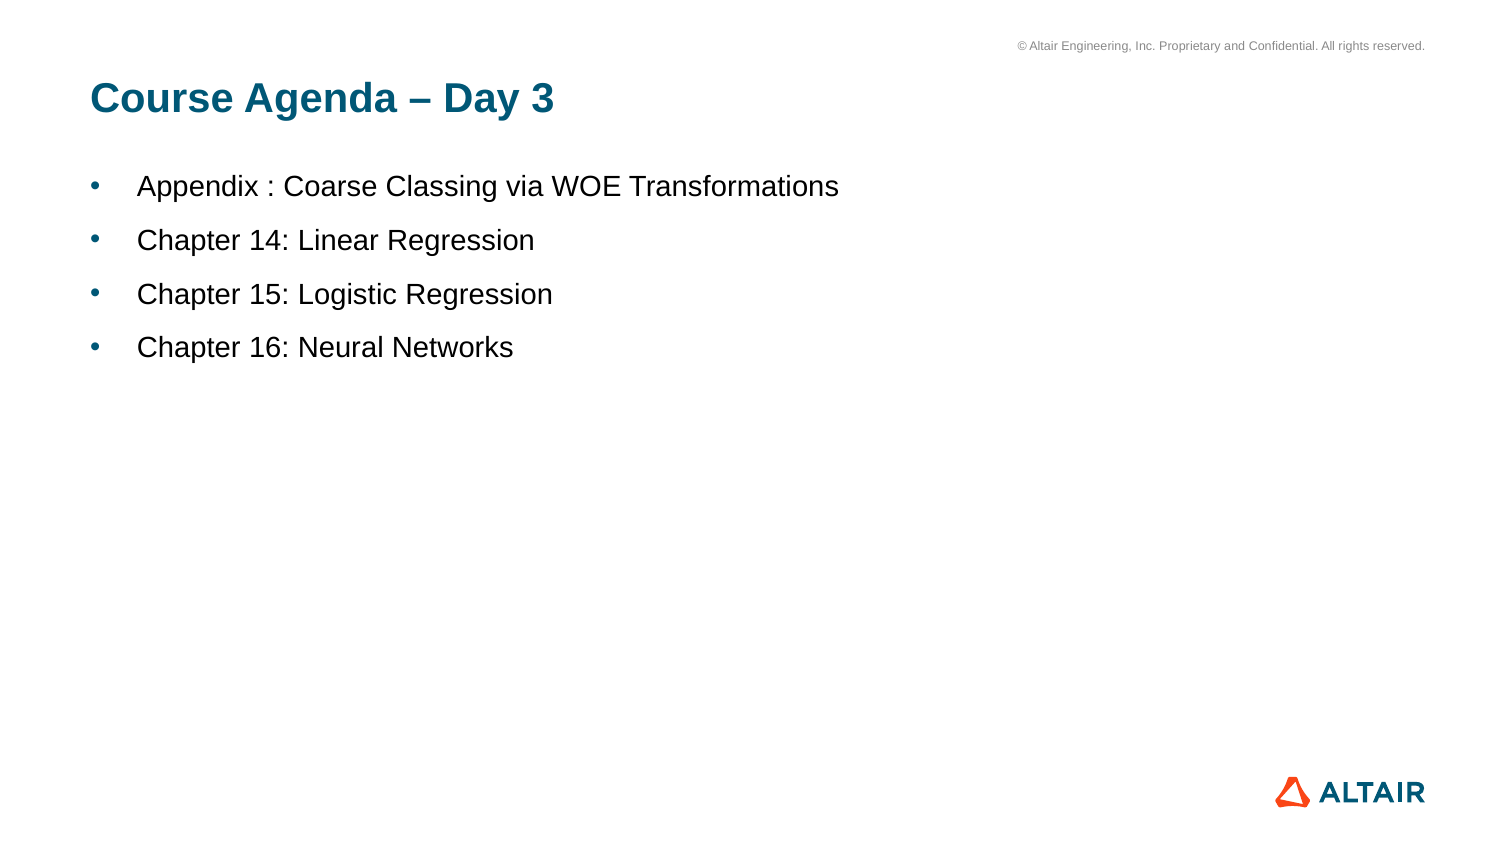

# Course Agenda – Day 3
Appendix : Coarse Classing via WOE Transformations
Chapter 14: Linear Regression
Chapter 15: Logistic Regression
Chapter 16: Neural Networks